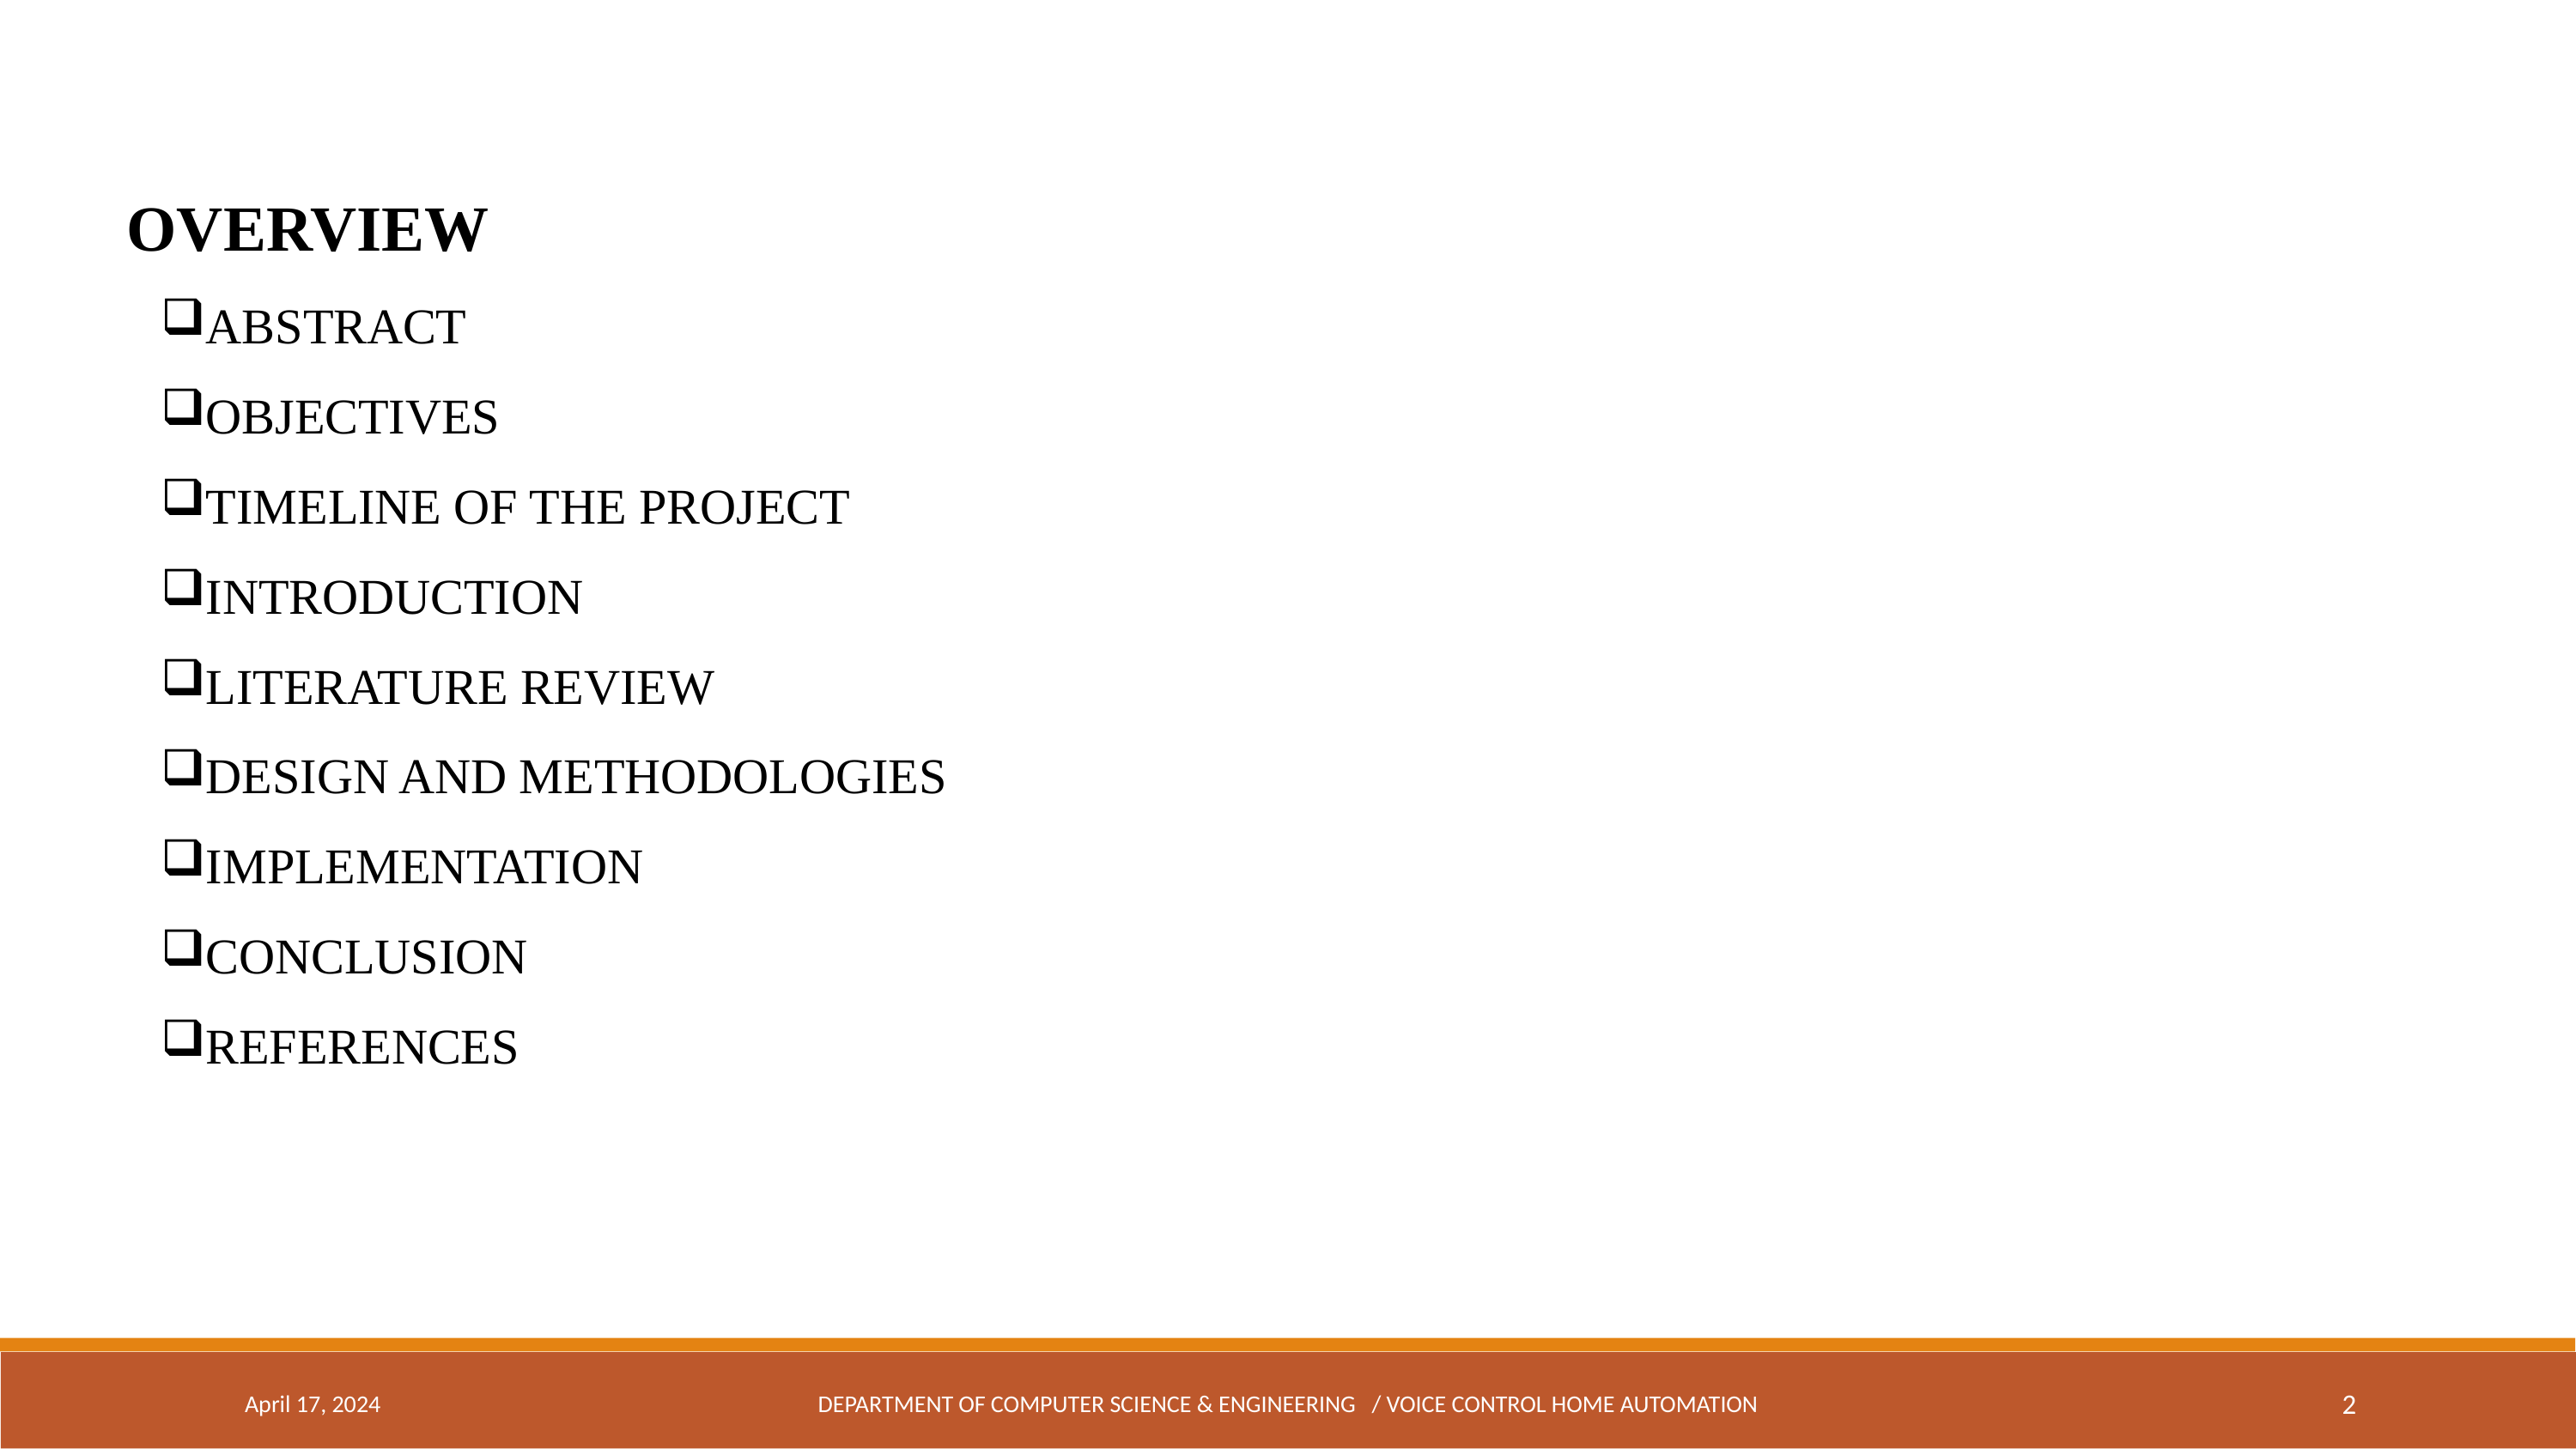

OVERVIEW
ABSTRACT
OBJECTIVES
TIMELINE OF THE PROJECT
INTRODUCTION
LITERATURE REVIEW
DESIGN AND METHODOLOGIES
IMPLEMENTATION
CONCLUSION
REFERENCES
April 17, 2024
DEPARTMENT OF COMPUTER SCIENCE & ENGINEERING   / Voice Control Home Automation
2